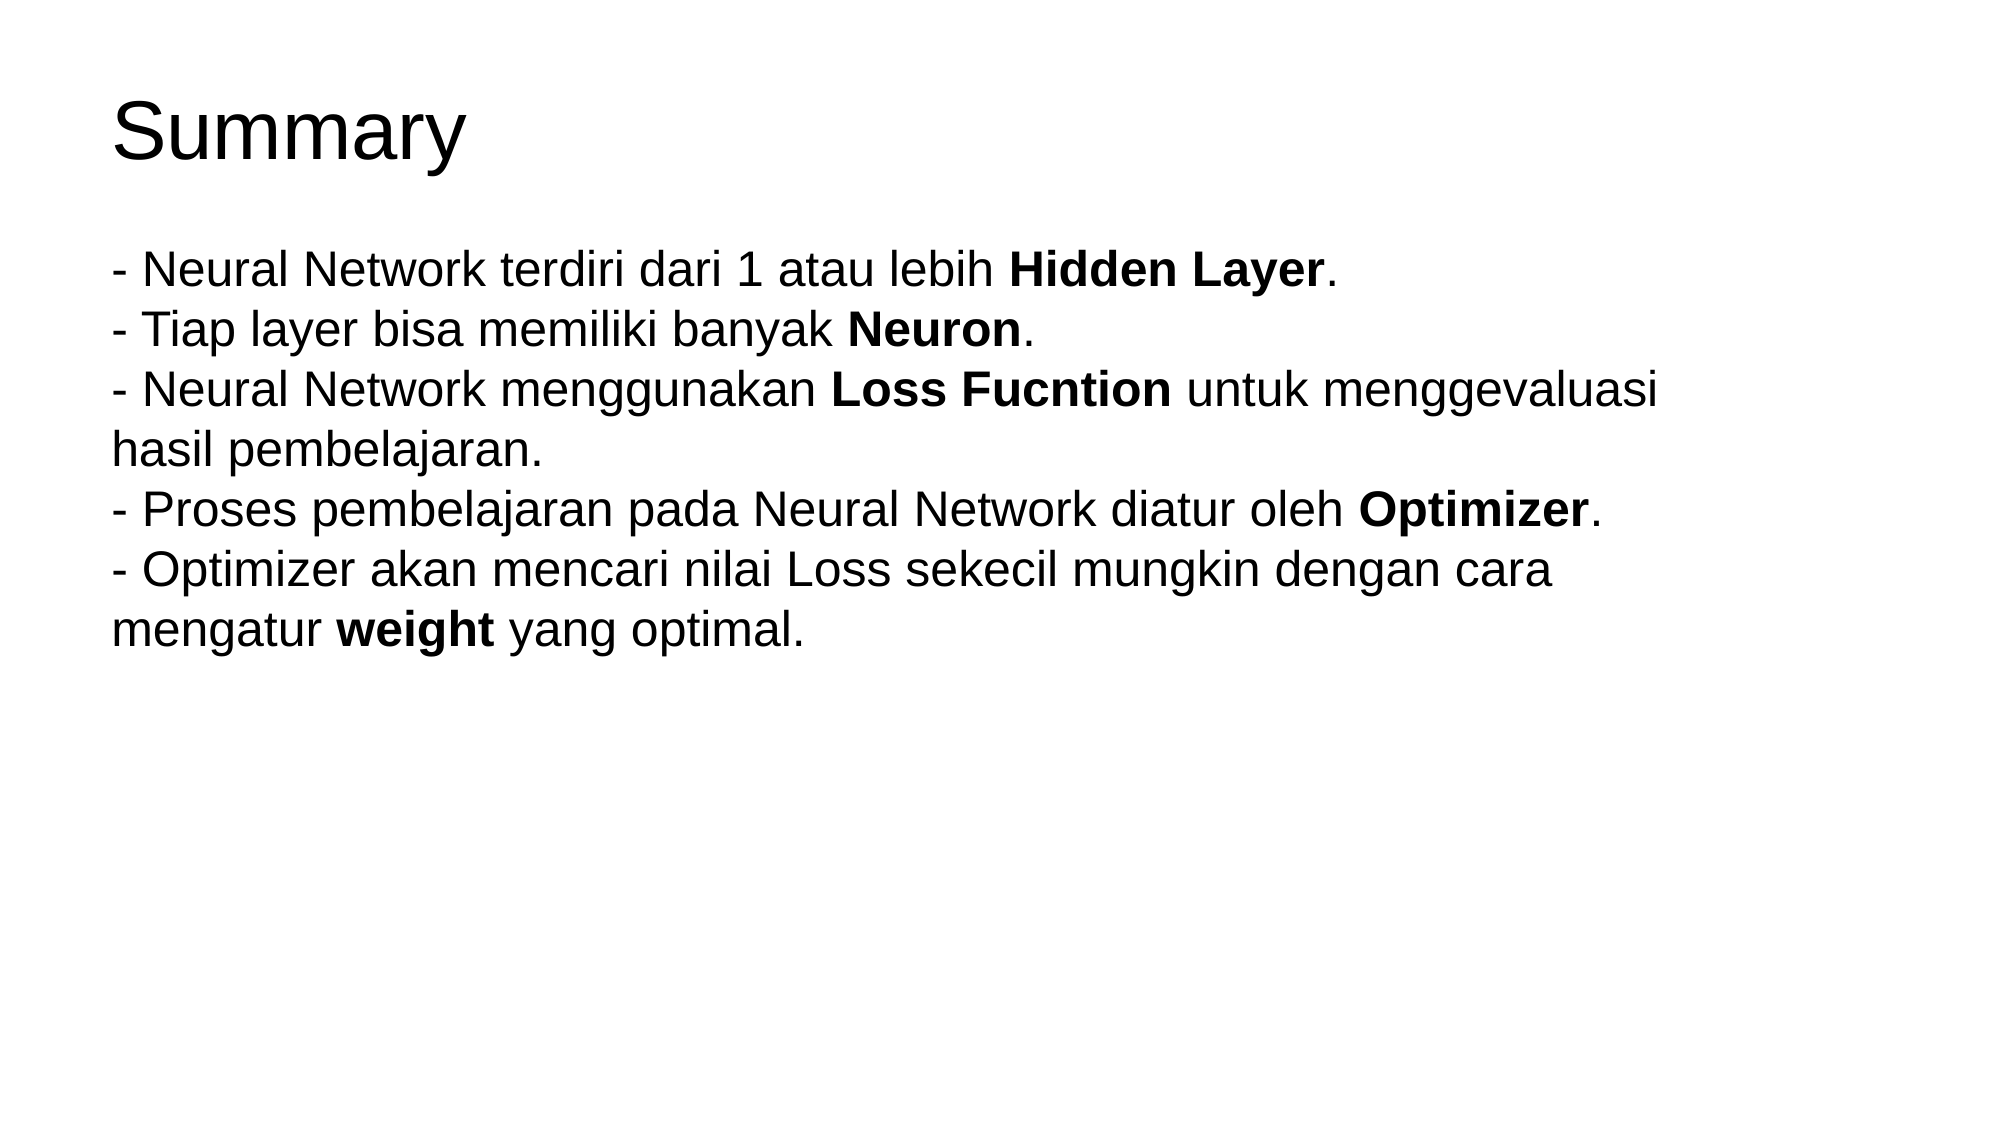

Summary

- Neural Network terdiri dari 1 atau lebih Hidden Layer.
- Tiap layer bisa memiliki banyak Neuron.
- Neural Network menggunakan Loss Fucntion untuk menggevaluasi hasil pembelajaran.
- Proses pembelajaran pada Neural Network diatur oleh Optimizer.
- Optimizer akan mencari nilai Loss sekecil mungkin dengan cara mengatur weight yang optimal.